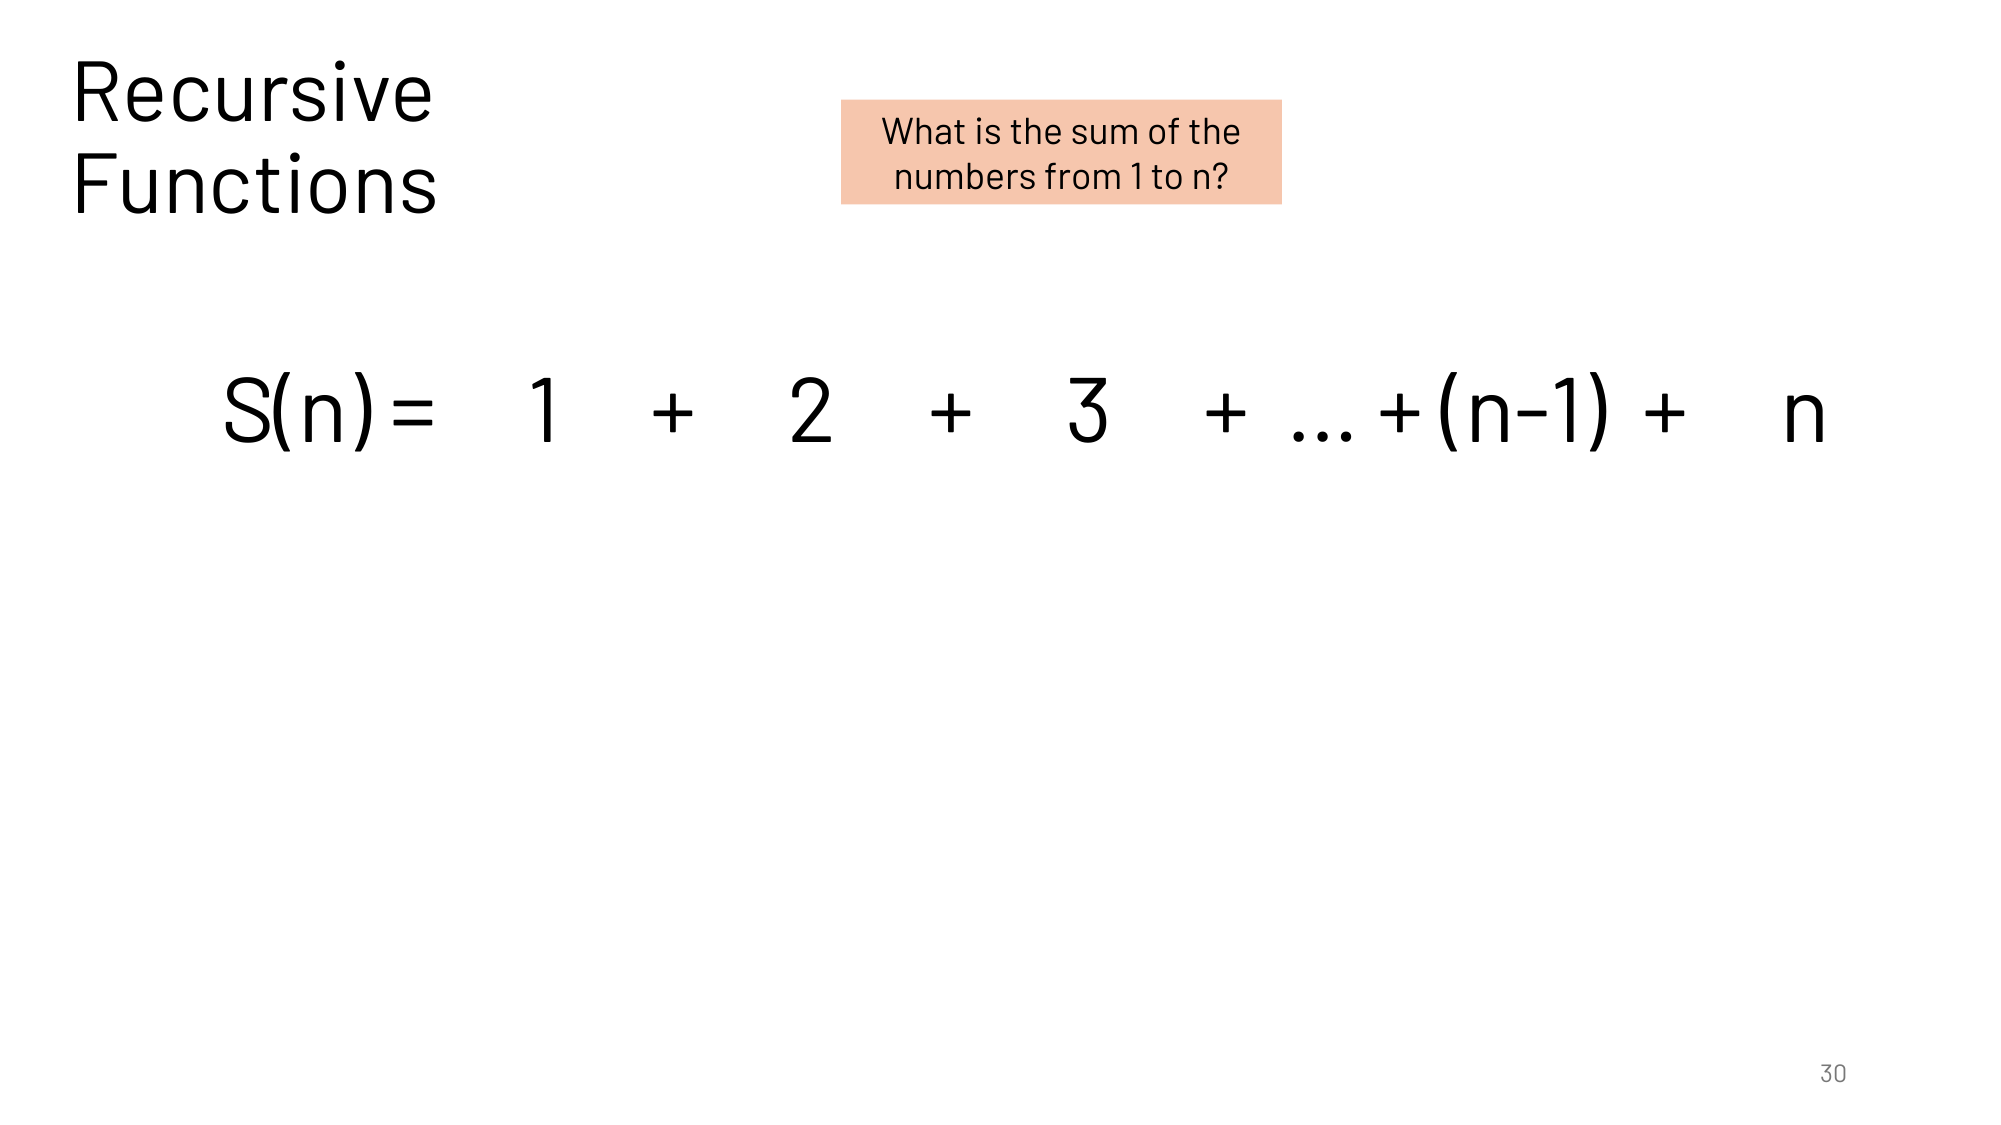

# Recursive Functions
What is the sum of the numbers from 1 to n?
S(n) =     1     +     2     +     3     +  … + (n-1)  +     n
30